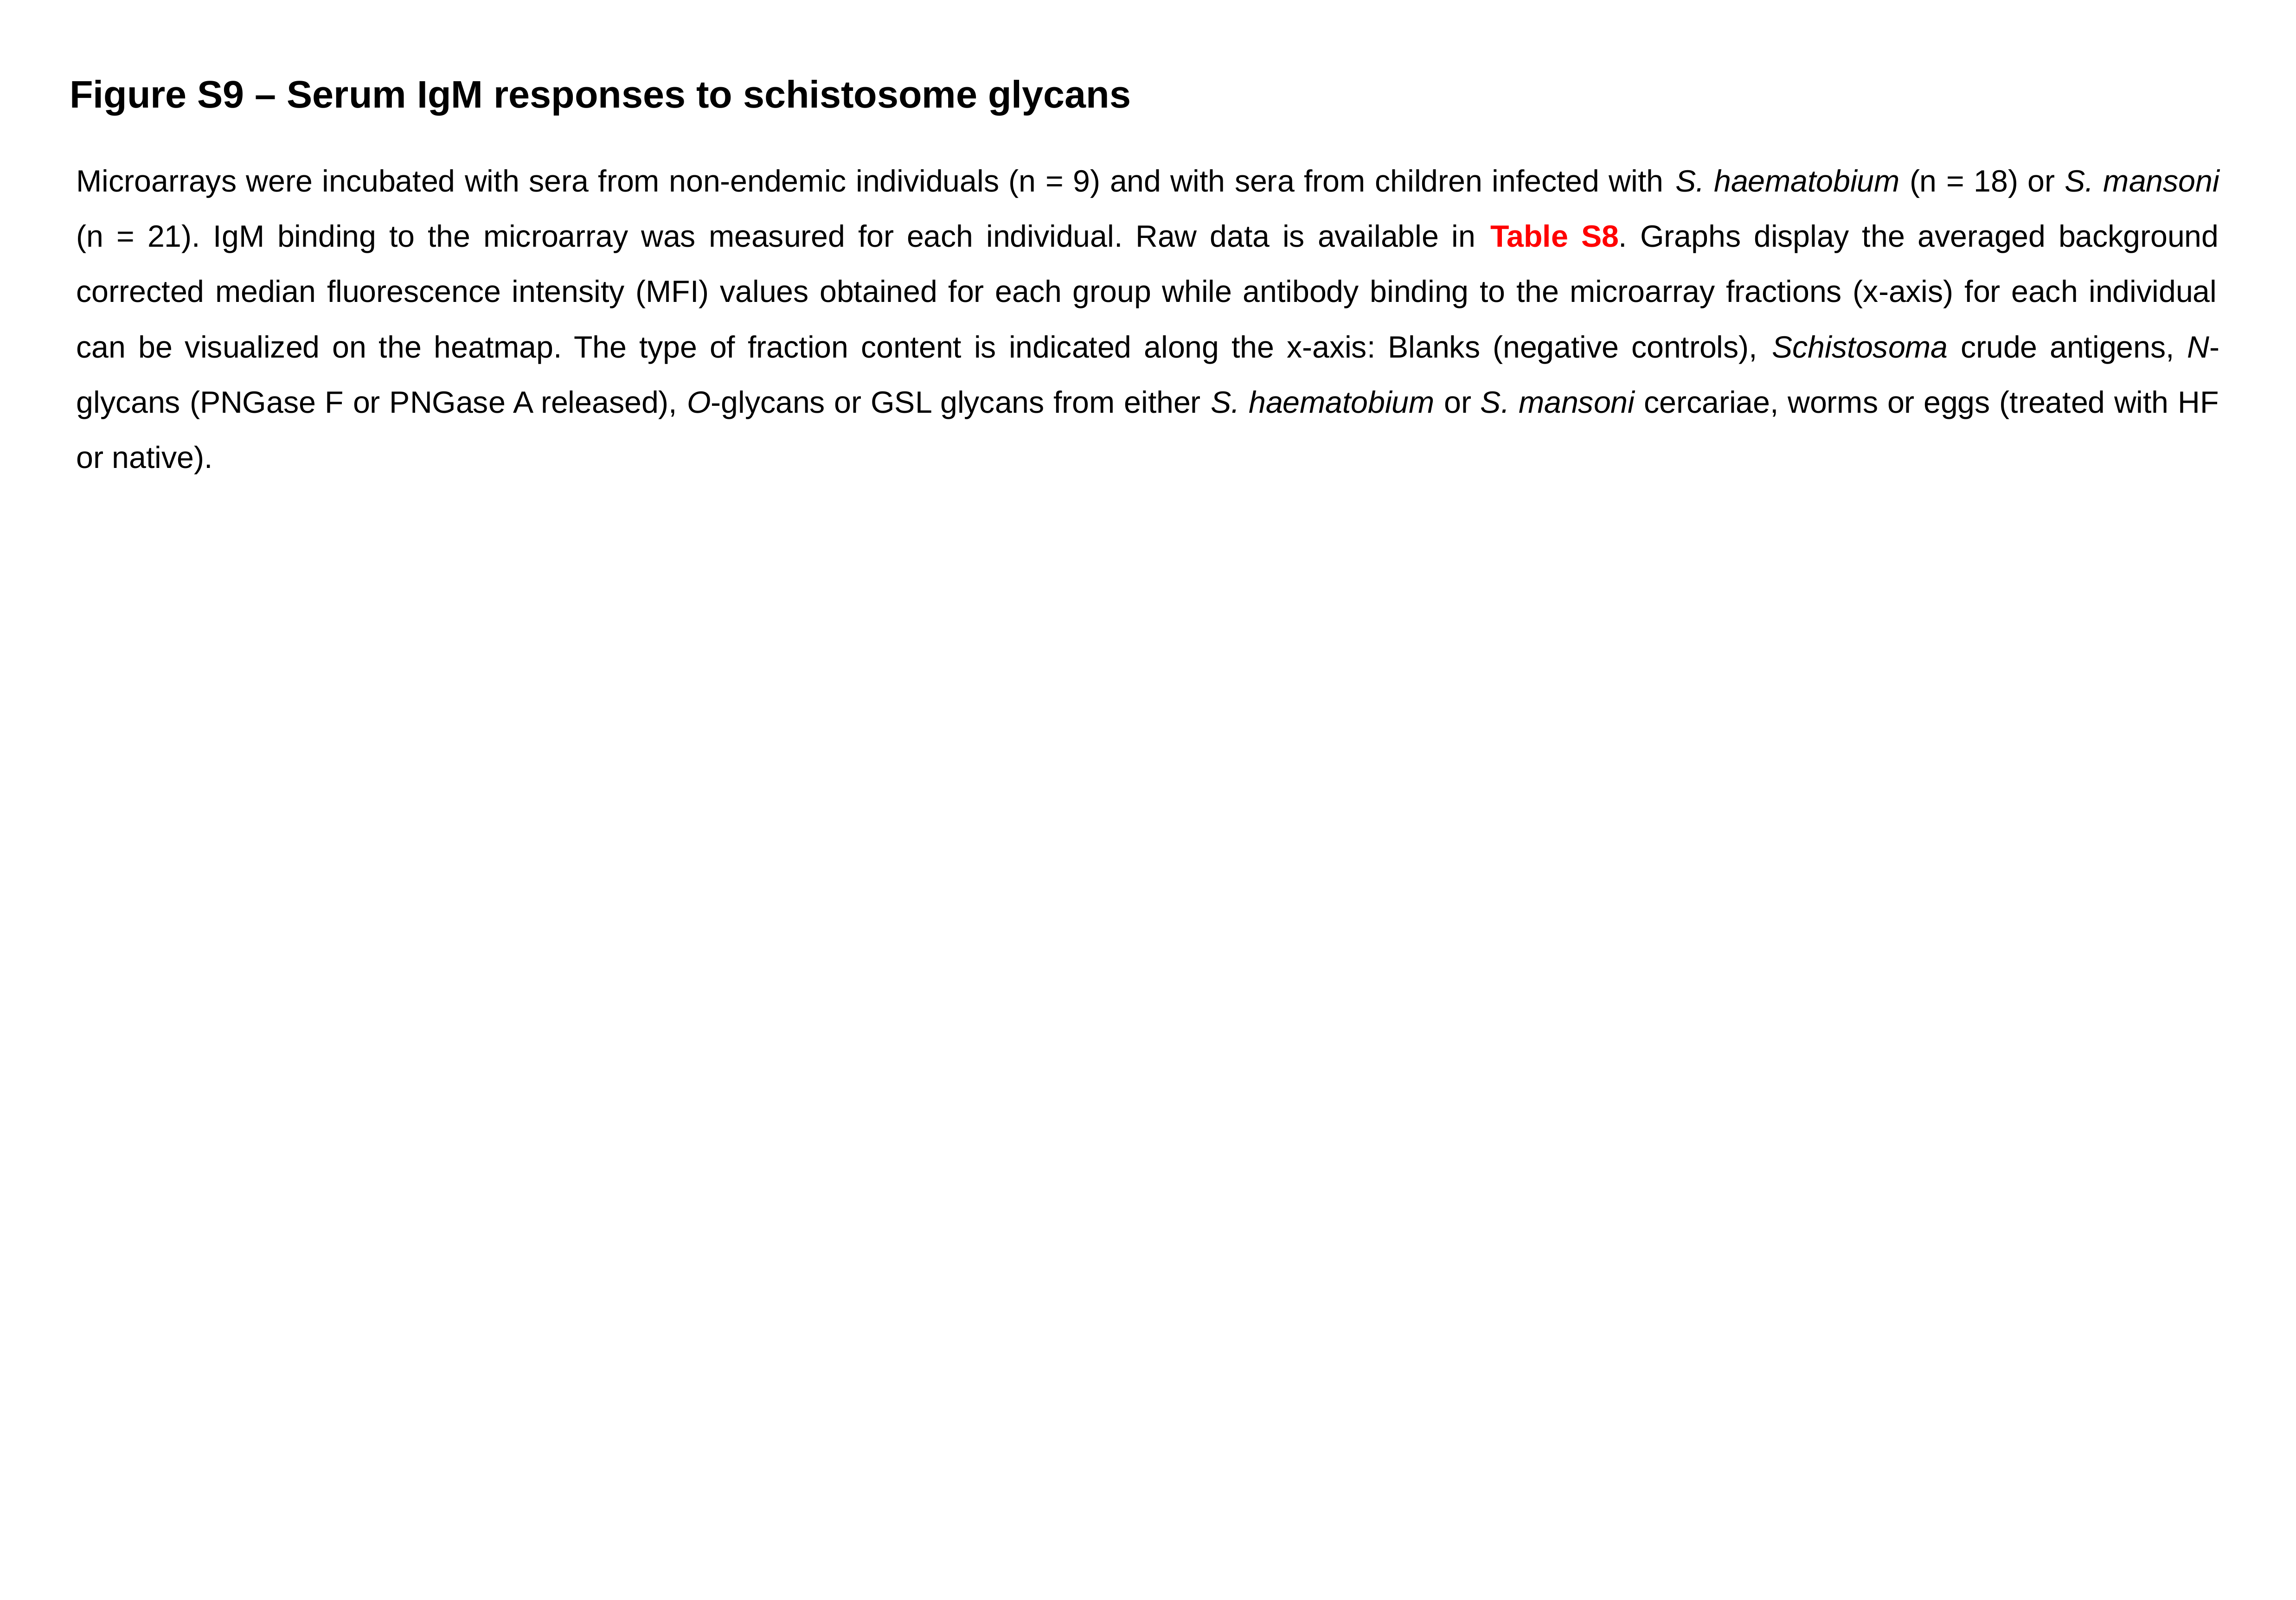

Figure S9 – Serum IgM responses to schistosome glycans
Microarrays were incubated with sera from non-endemic individuals (n = 9) and with sera from children infected with S. haematobium (n = 18) or S. mansoni (n = 21). IgM binding to the microarray was measured for each individual. Raw data is available in Table S8. Graphs display the averaged background corrected median fluorescence intensity (MFI) values obtained for each group while antibody binding to the microarray fractions (x-axis) for each individual can be visualized on the heatmap. The type of fraction content is indicated along the x-axis: Blanks (negative controls), Schistosoma crude antigens, N-glycans (PNGase F or PNGase A released), O-glycans or GSL glycans from either S. haematobium or S. mansoni cercariae, worms or eggs (treated with HF or native).